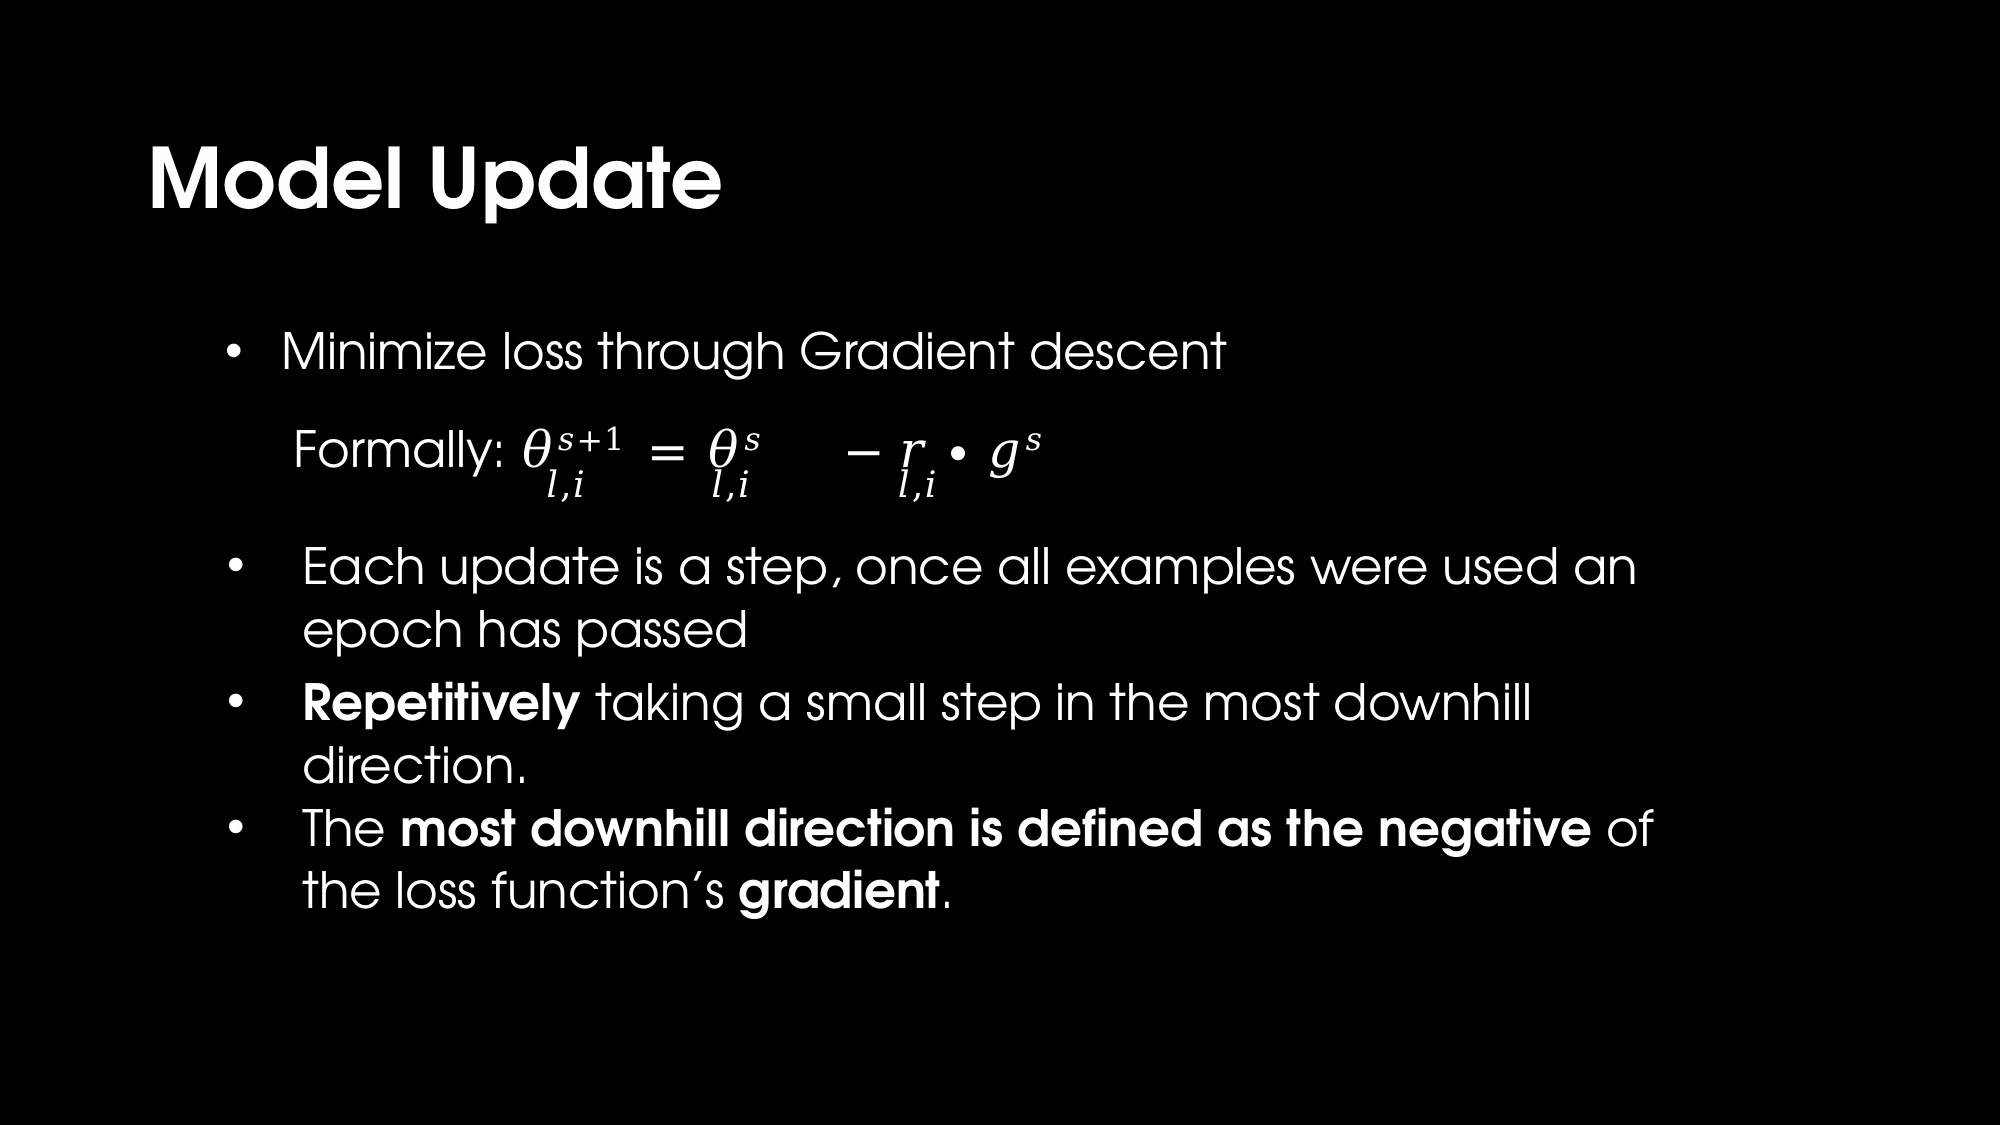

# Model Update
Minimize loss through Gradient descent
Formally: 𝜃𝑠+1 = 𝜃𝑠	− 𝑟 ∙ 𝑔𝑠
𝑙,𝑖	𝑙,𝑖	𝑙,𝑖
Each update is a step, once all examples were used an epoch has passed
Repetitively taking a small step in the most downhill direction.
The most downhill direction is defined as the negative of the loss function’s gradient.